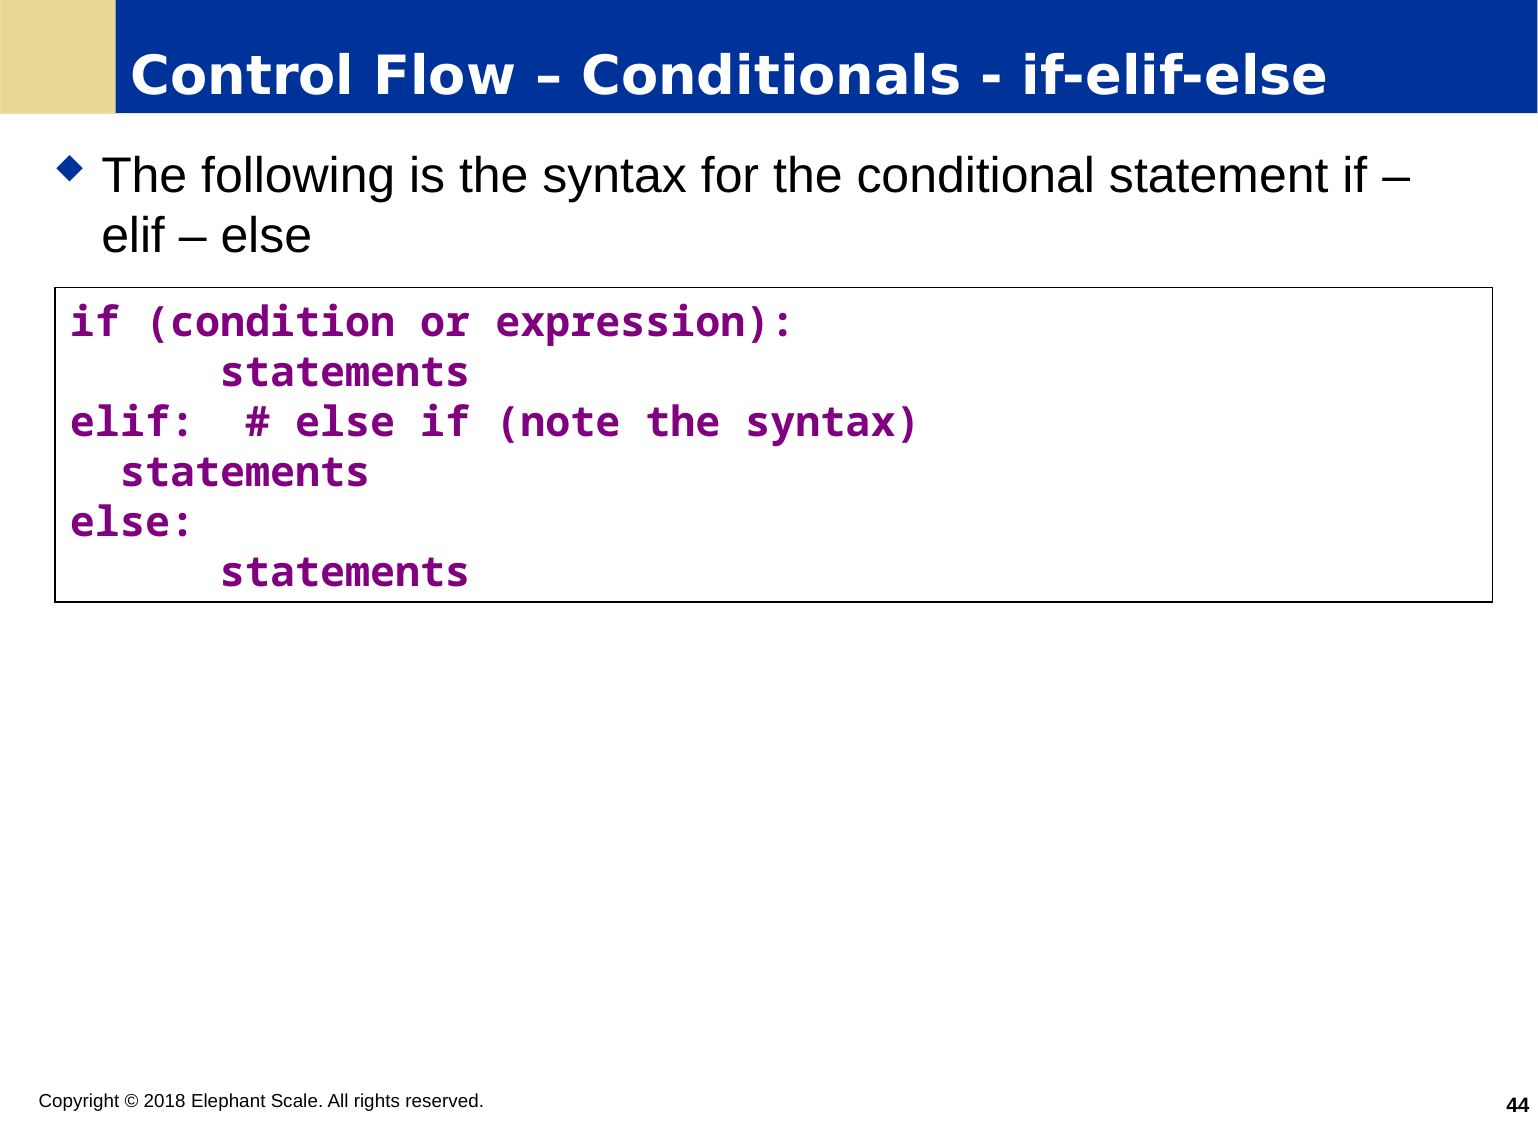

# Control Flow – Conditionals - if-elif-else
The following is the syntax for the conditional statement if – elif – else

if (condition or expression):
	statements
elif:  # else if (note the syntax)
  statements
else:
	statements
44
Copyright © 2018 Elephant Scale. All rights reserved.